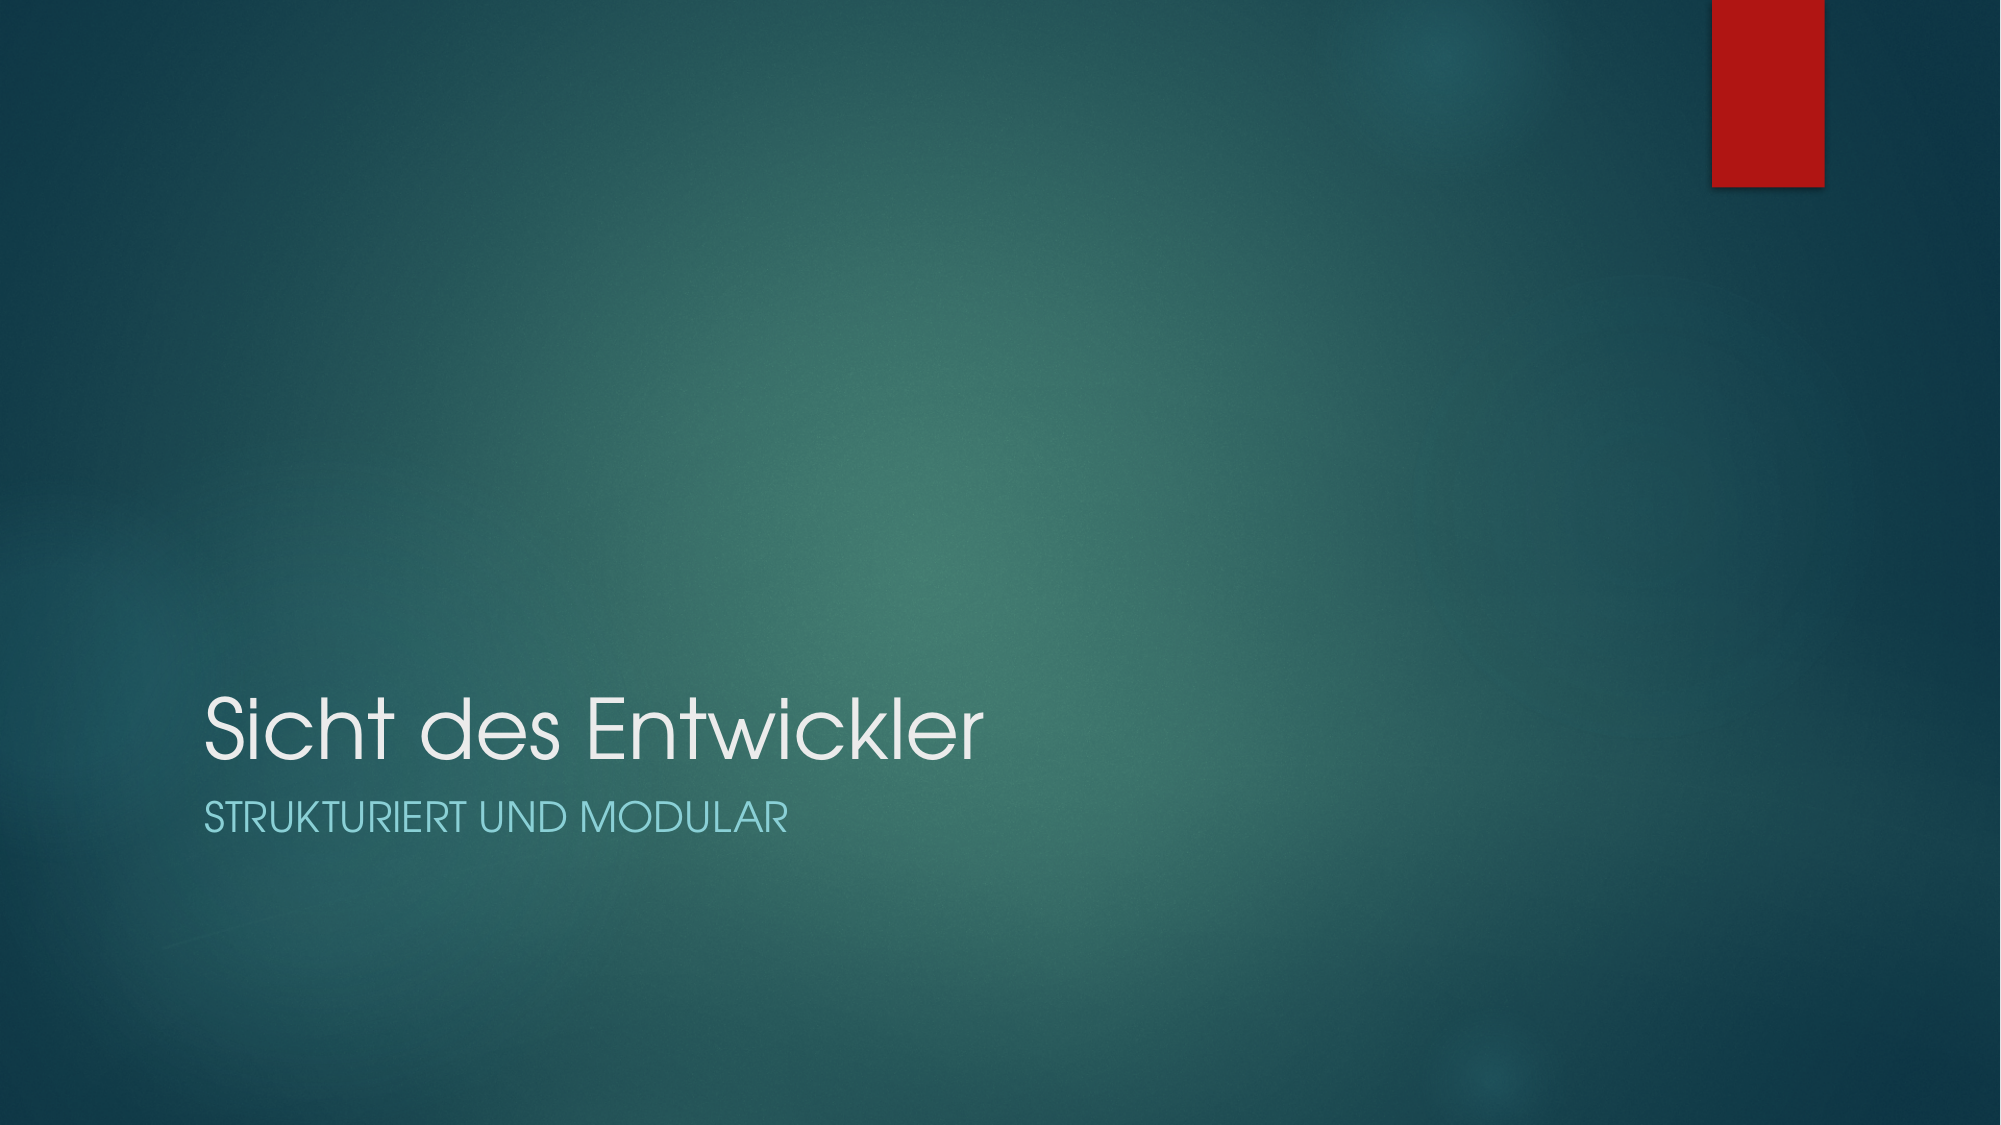

# Sicht des Entwickler
Strukturiert und Modular